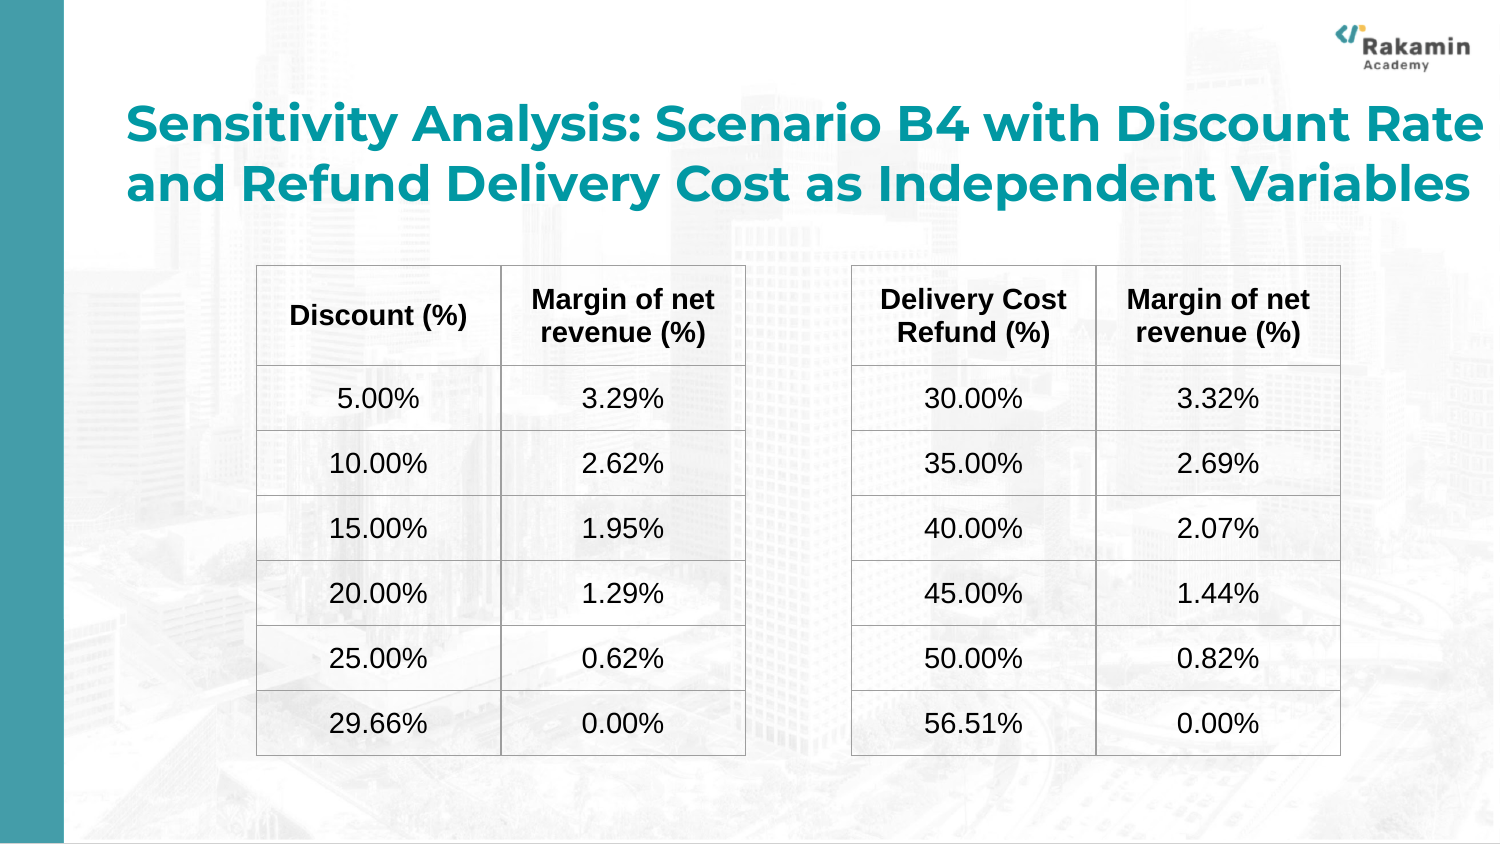

Sensitivity Analysis: Scenario B4 with Discount Rate and Refund Delivery Cost as Independent Variables
| Discount (%) | Margin of net revenue (%) |
| --- | --- |
| 5.00% | 3.29% |
| 10.00% | 2.62% |
| 15.00% | 1.95% |
| 20.00% | 1.29% |
| 25.00% | 0.62% |
| 29.66% | 0.00% |
| Delivery Cost Refund (%) | Margin of net revenue (%) |
| --- | --- |
| 30.00% | 3.32% |
| 35.00% | 2.69% |
| 40.00% | 2.07% |
| 45.00% | 1.44% |
| 50.00% | 0.82% |
| 56.51% | 0.00% |